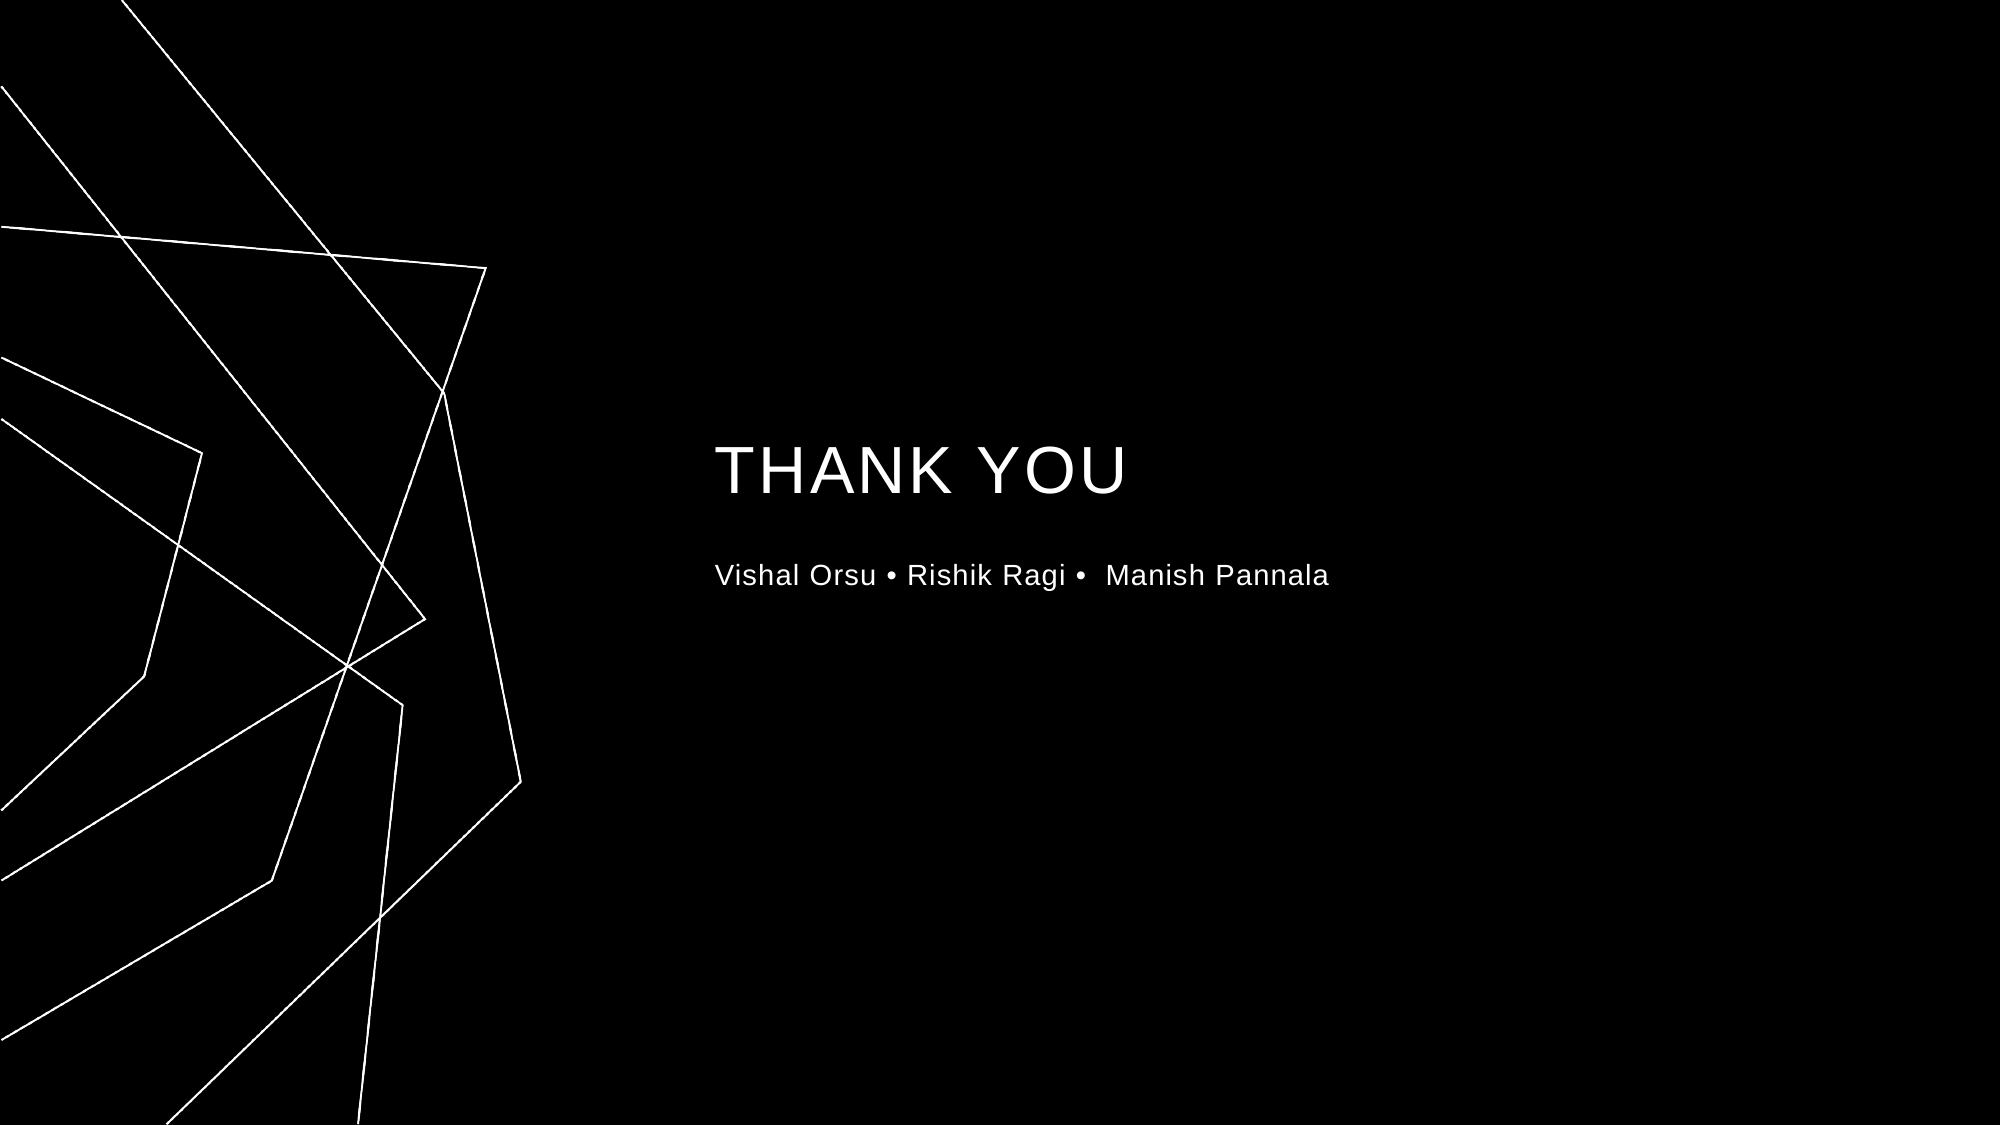

# THANK YOU
Vishal Orsu • Rishik Ragi •  Manish Pannala